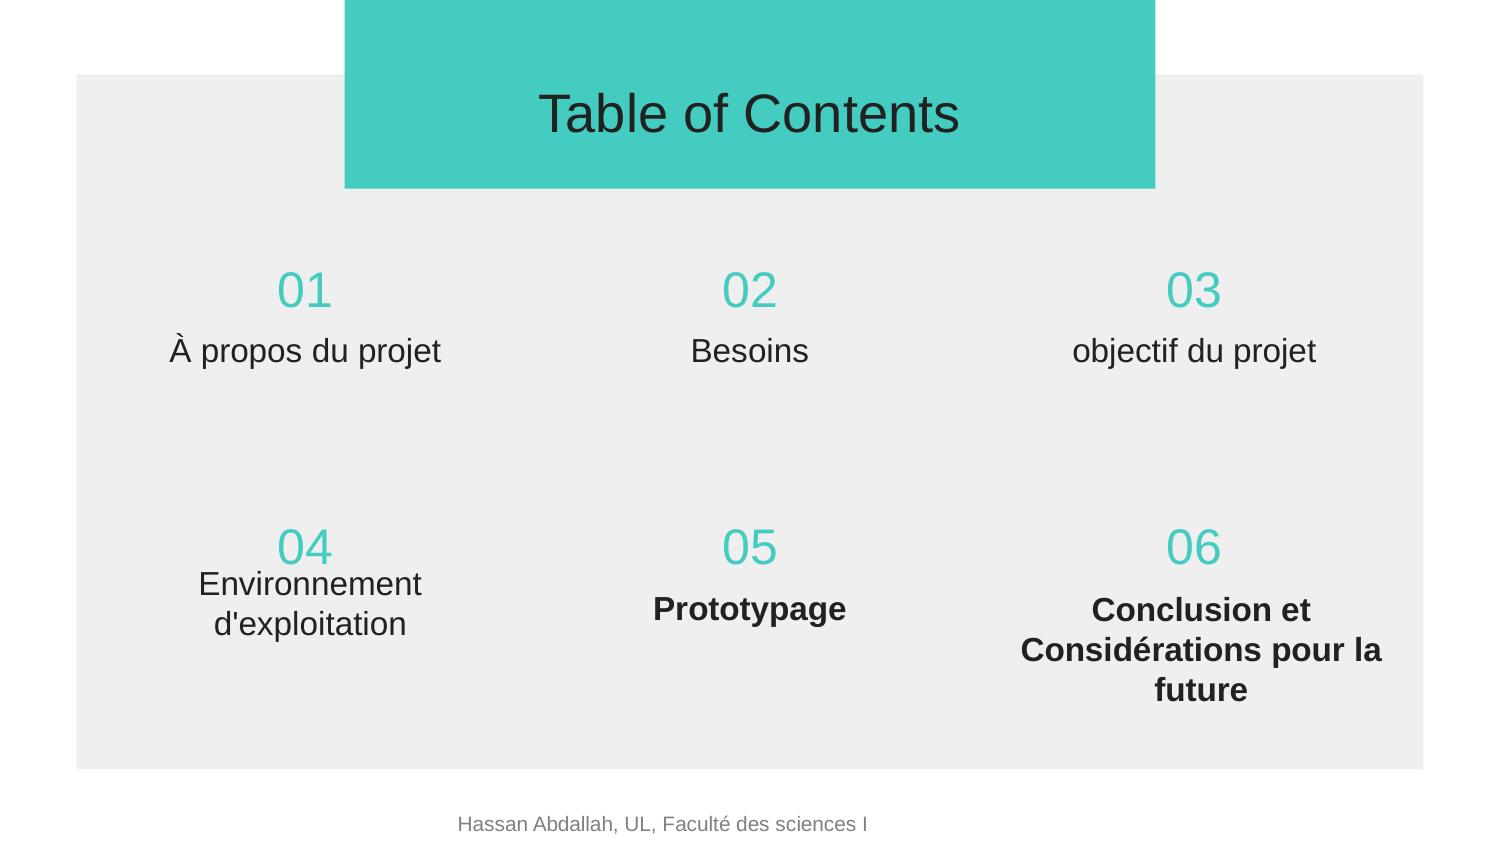

Table of Contents
01
02
03
# À propos du projet
Besoins
objectif du projet
04
05
06
Prototypage
Environnement d'exploitation
Conclusion et Considérations pour la future
Hassan Abdallah, UL, Faculté des sciences I